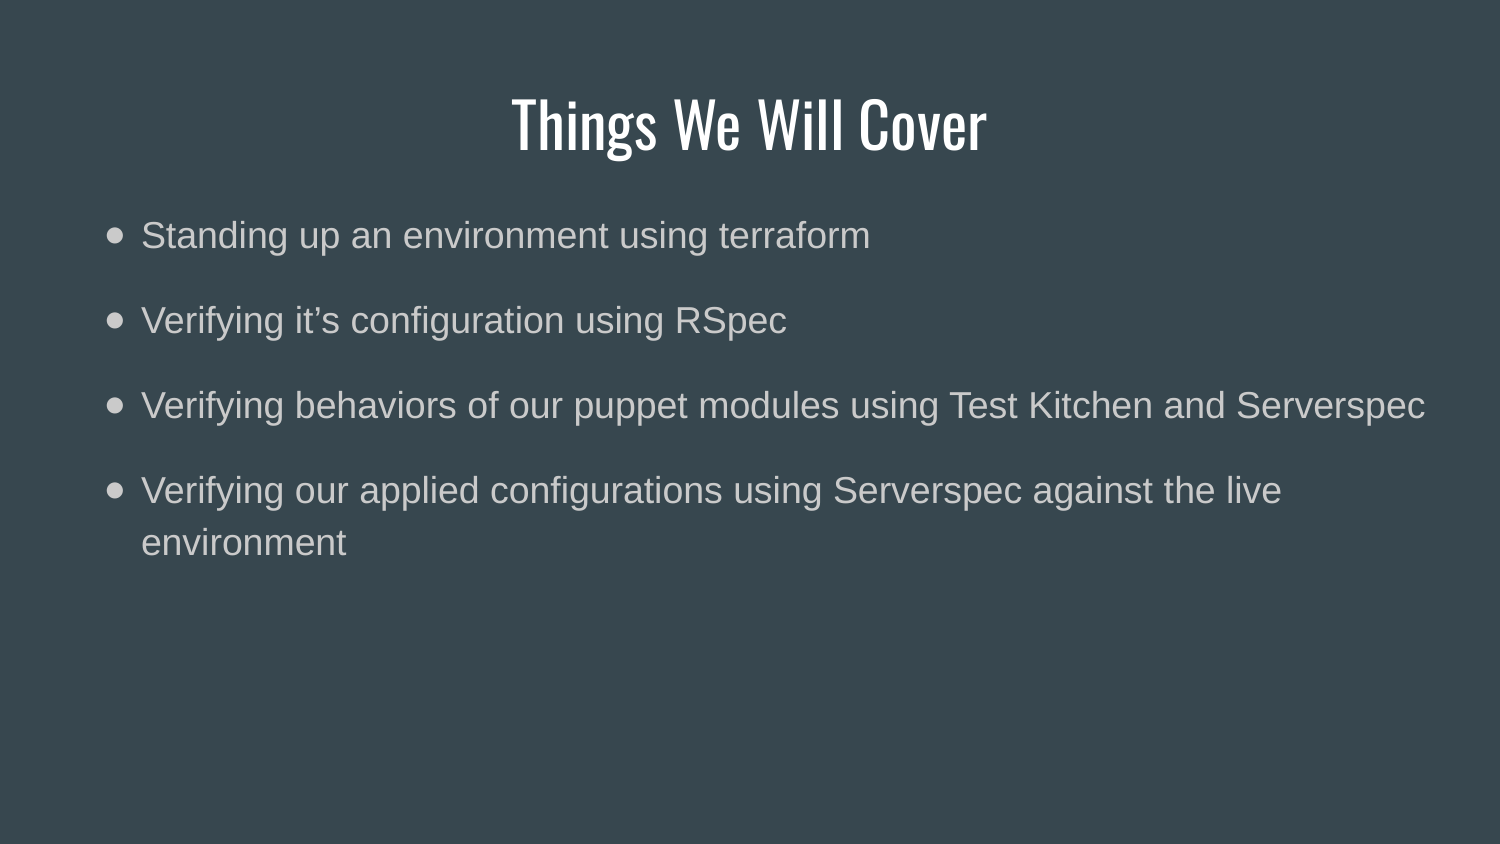

# Things We Will Cover
Standing up an environment using terraform
Verifying it’s configuration using RSpec
Verifying behaviors of our puppet modules using Test Kitchen and Serverspec
Verifying our applied configurations using Serverspec against the live environment